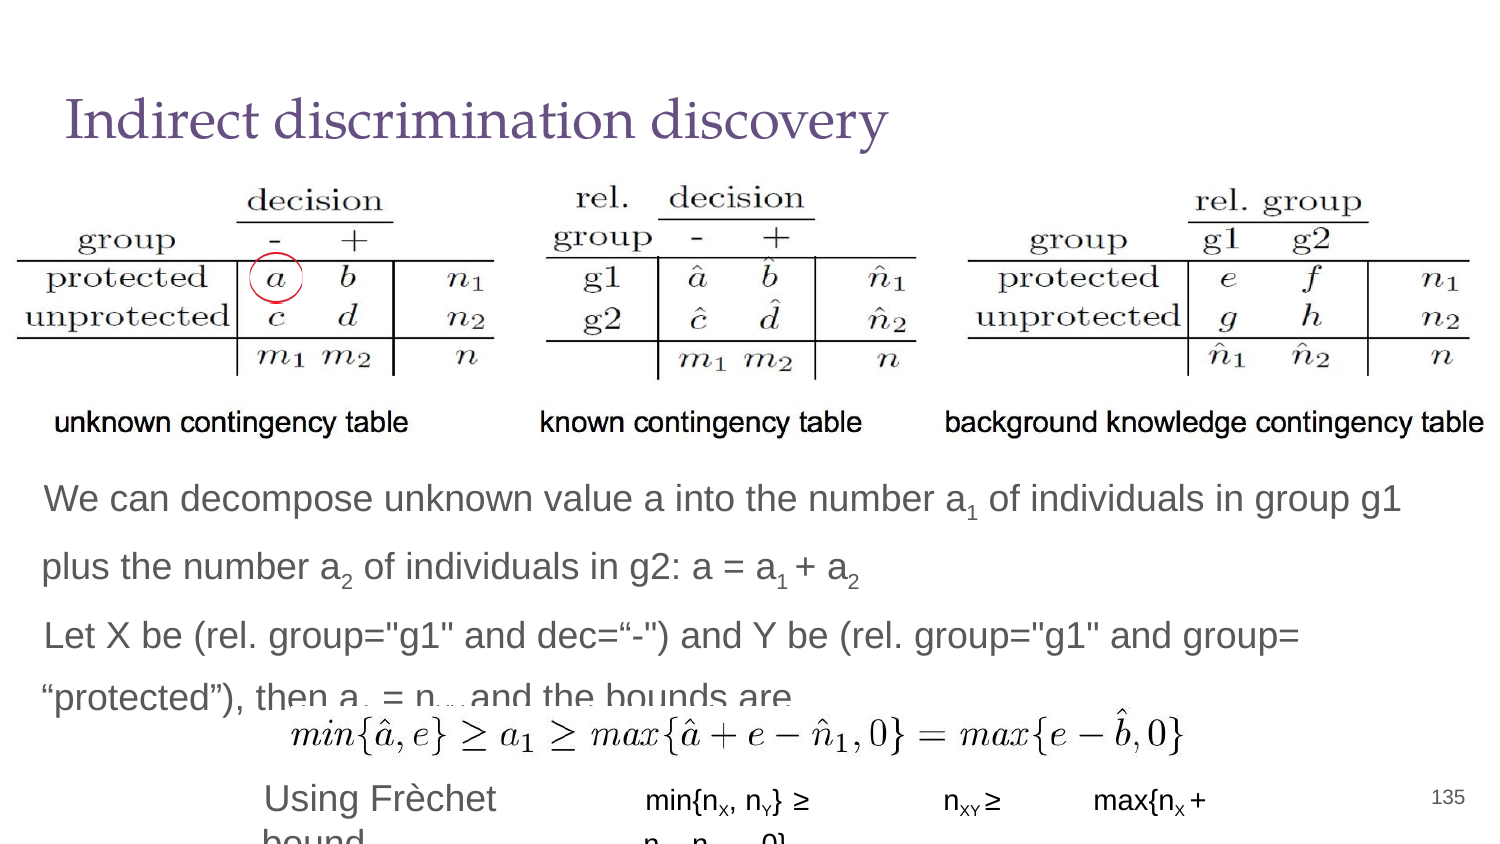

# Indirect discrimination discovery

We can decompose unknown value a into the number a1 of individuals in group g1 plus the number a2 of individuals in g2: a = a1 + a2
Let X be (rel. group="g1" and dec=“-") and Y be (rel. group="g1" and group= “protected”), then a1 = nXY and the bounds are

Using Frèchet bound
min{nX, nY}	≥	nXY ≥	max{nX + nY - nX∩Y , 0}
135